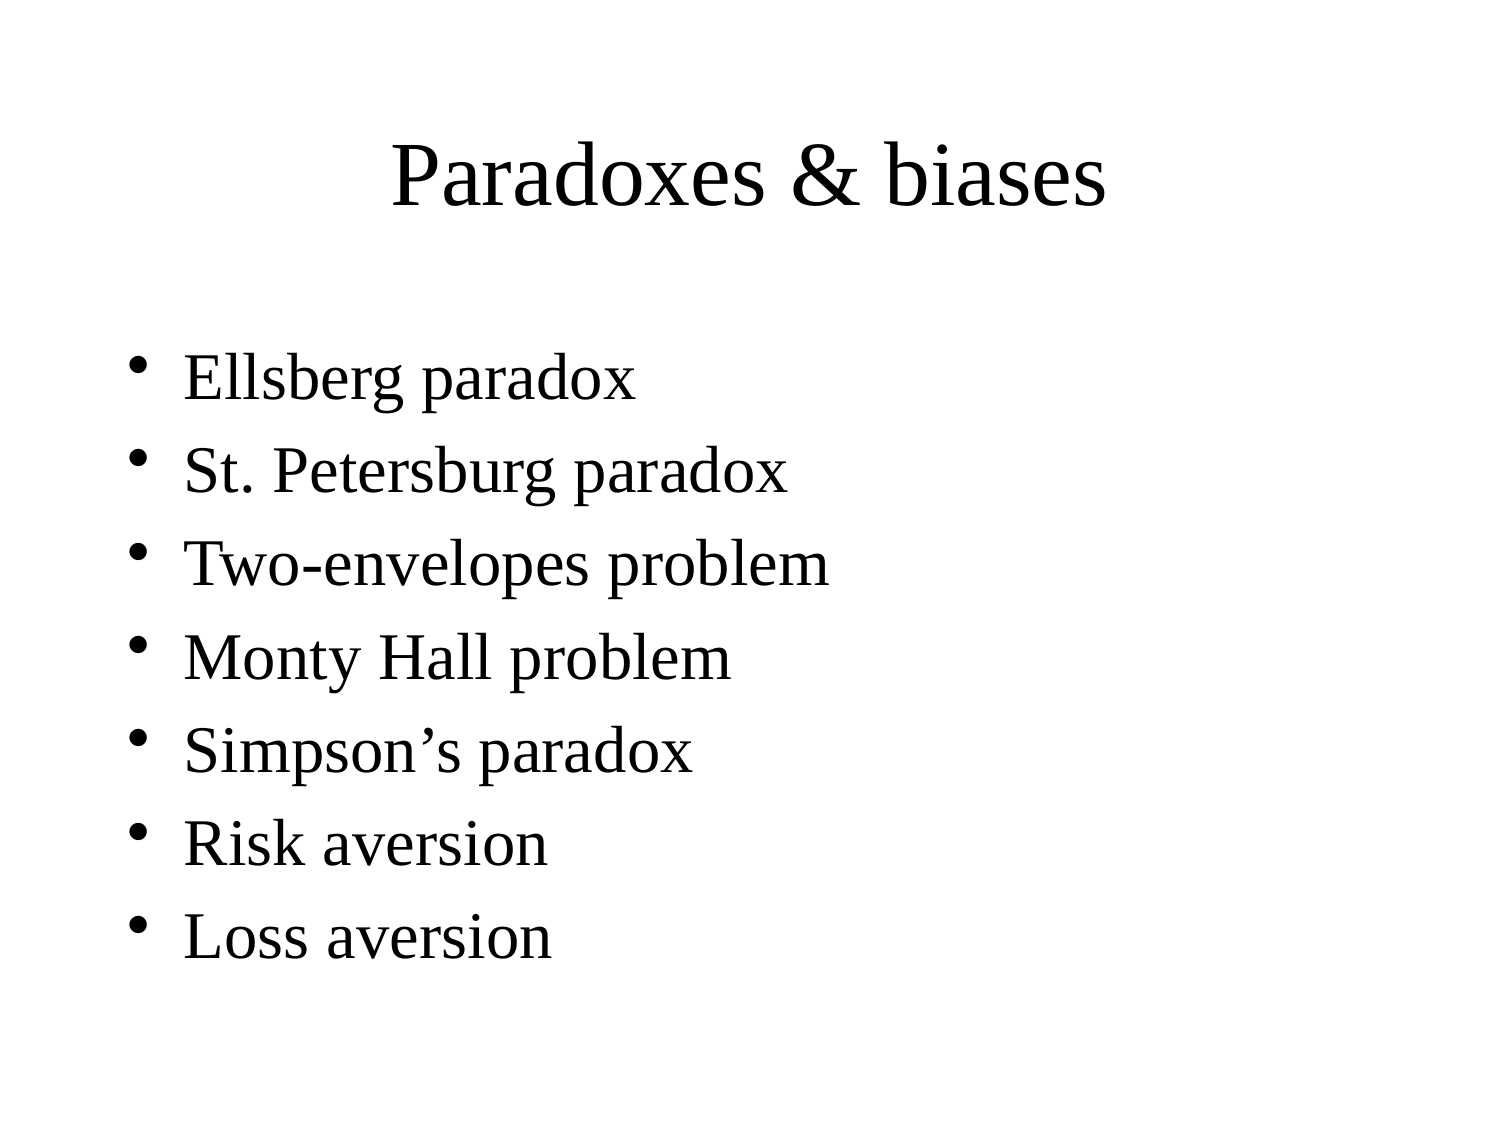

# Paradoxes & biases
Ellsberg paradox
St. Petersburg paradox
Two-envelopes problem
Monty Hall problem
Simpson’s paradox
Risk aversion
Loss aversion